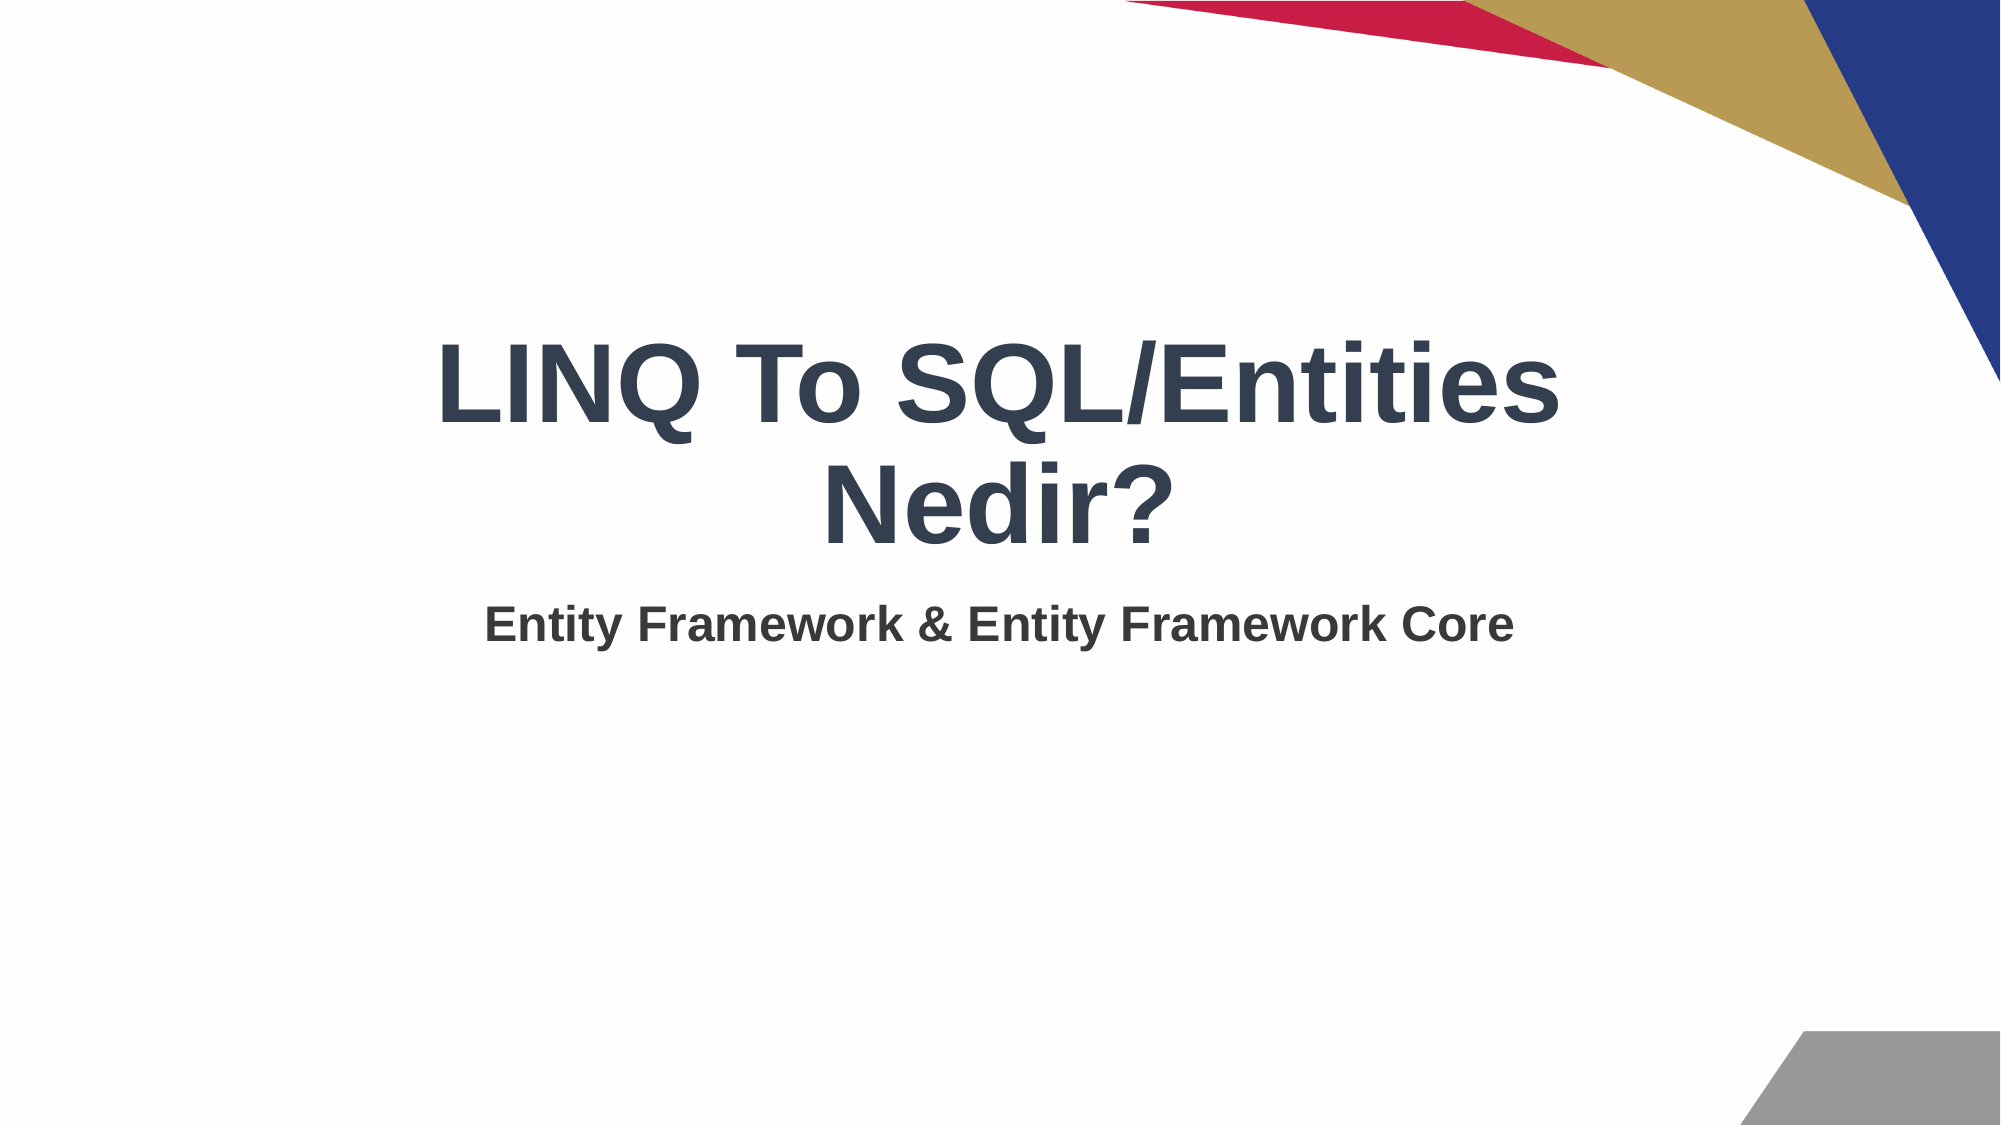

# LINQ To SQL/Entities Nedir?
Entity Framework & Entity Framework Core